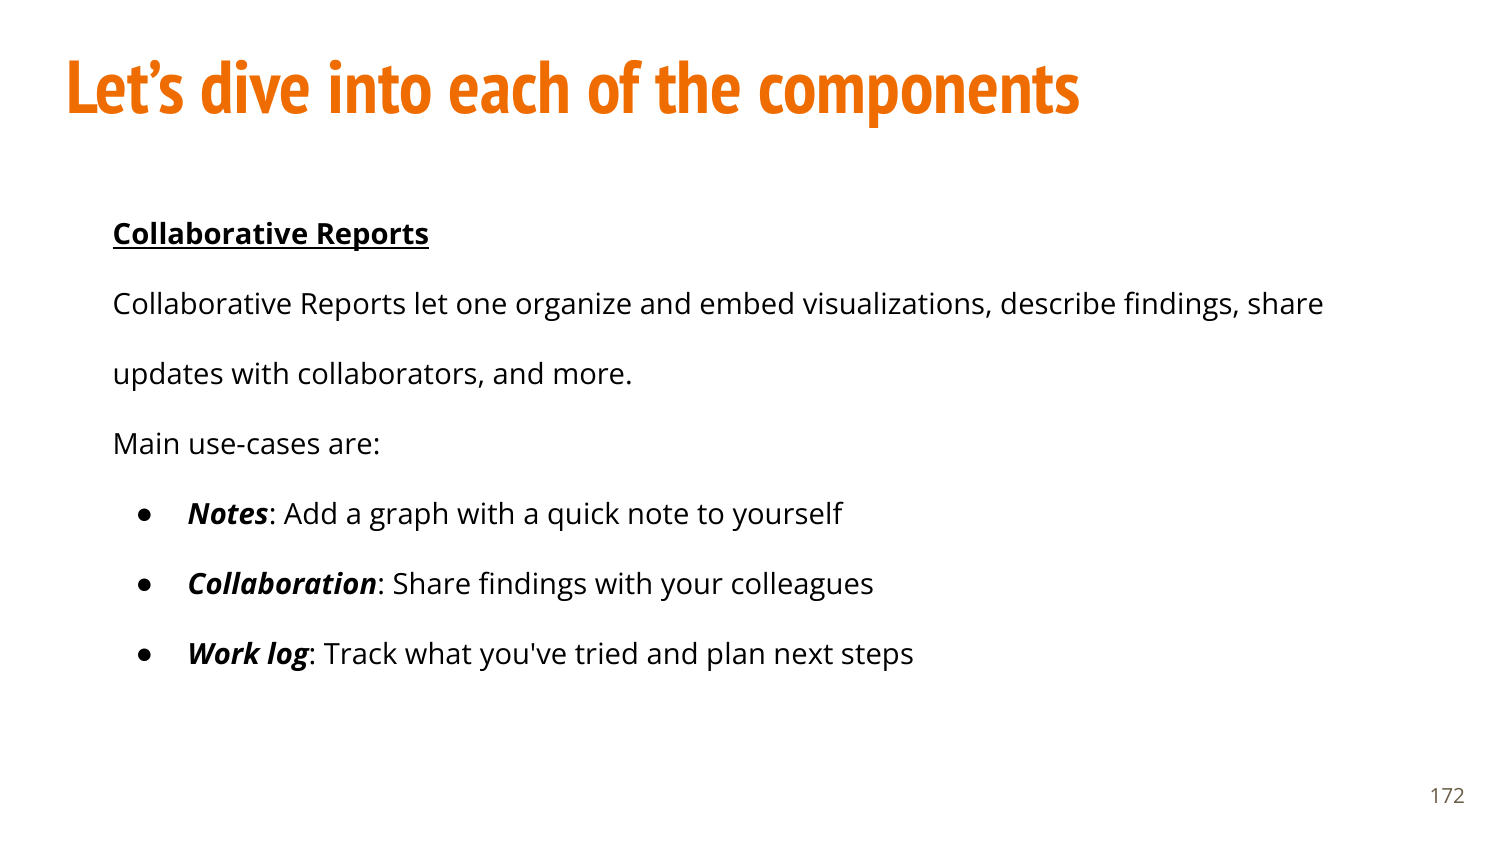

# Let’s dive into each of the components
Collaborative Reports
Collaborative Reports let one organize and embed visualizations, describe findings, share updates with collaborators, and more.
Main use-cases are:
Notes: Add a graph with a quick note to yourself
Collaboration: Share findings with your colleagues
Work log: Track what you've tried and plan next steps
172